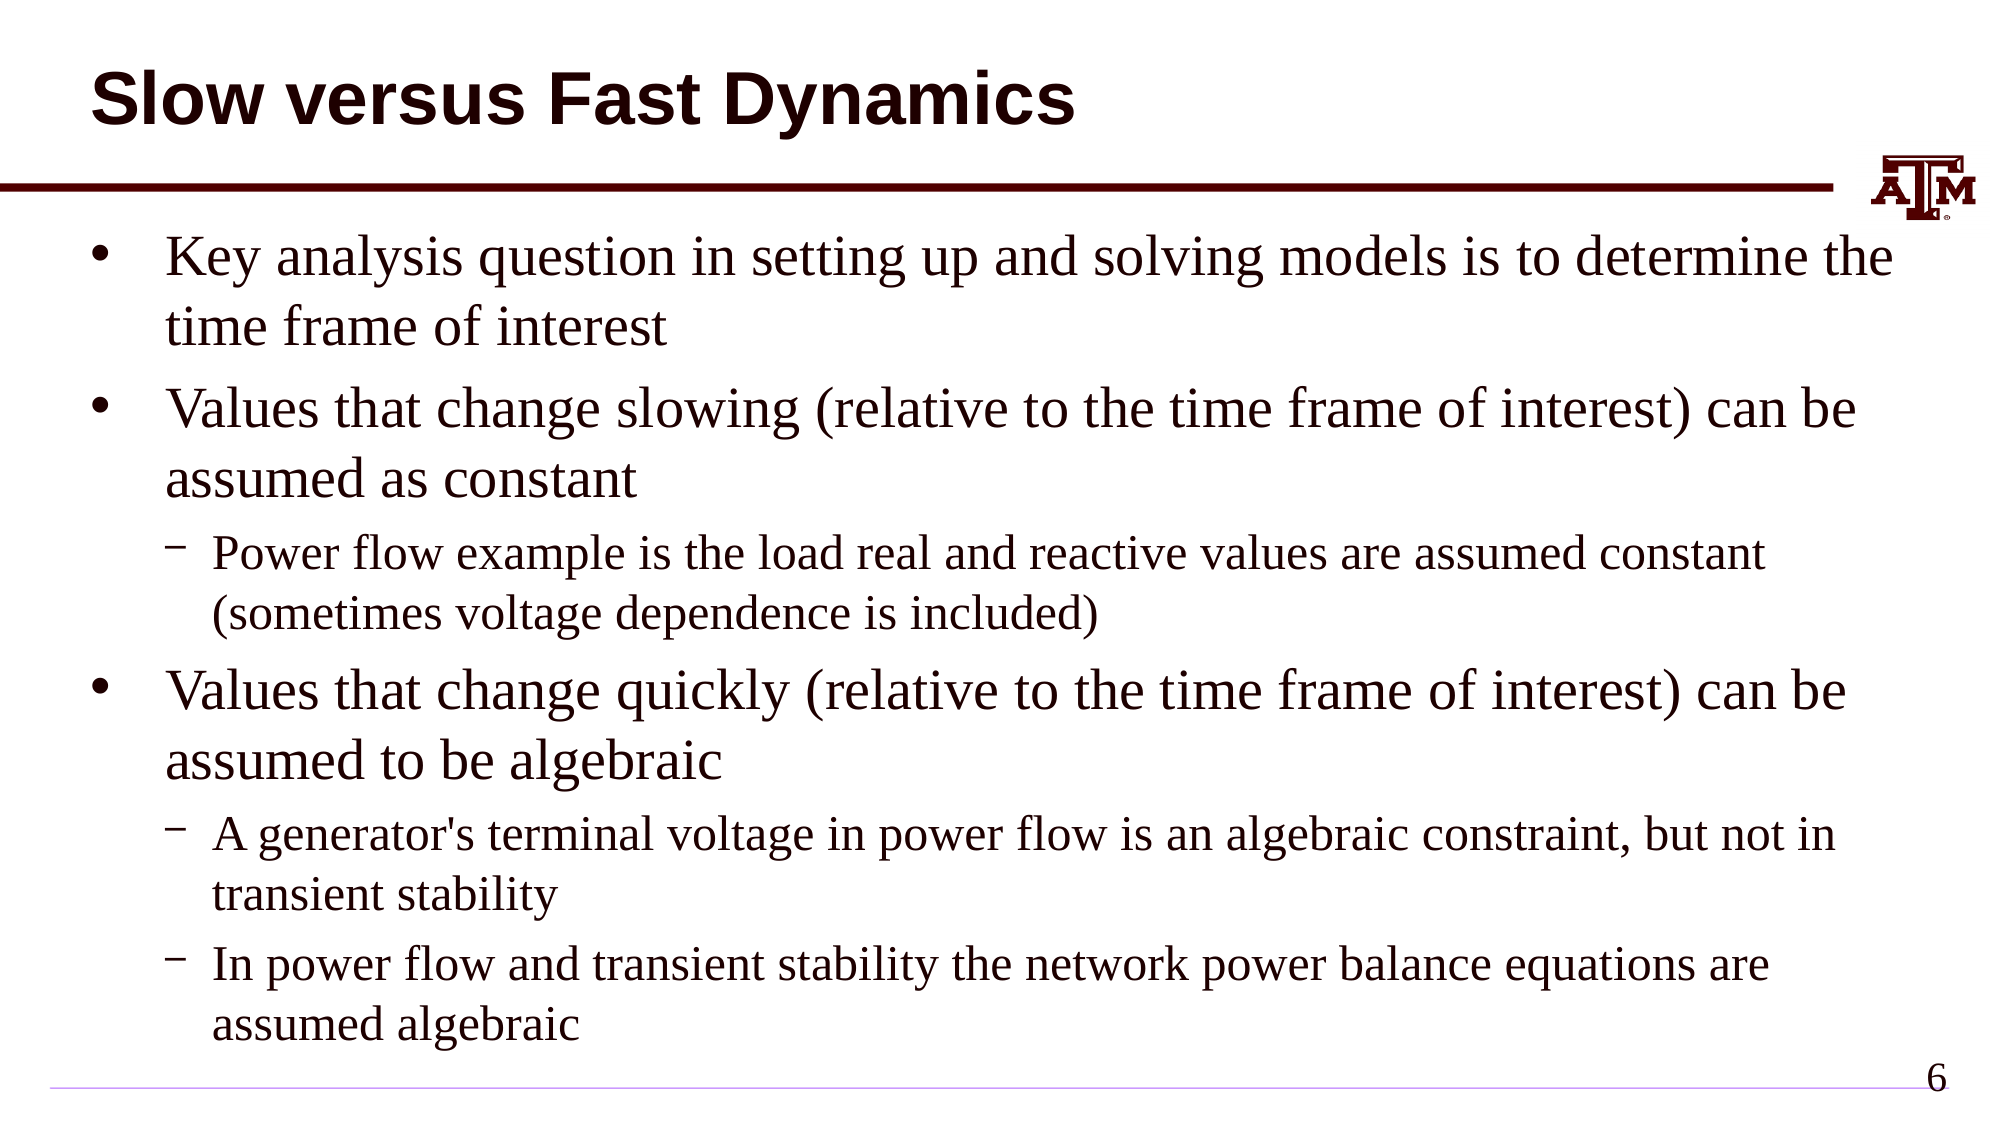

# Slow versus Fast Dynamics
Key analysis question in setting up and solving models is to determine the time frame of interest
Values that change slowing (relative to the time frame of interest) can be assumed as constant
Power flow example is the load real and reactive values are assumed constant (sometimes voltage dependence is included)
Values that change quickly (relative to the time frame of interest) can be assumed to be algebraic
A generator's terminal voltage in power flow is an algebraic constraint, but not in transient stability
In power flow and transient stability the network power balance equations are assumed algebraic

6